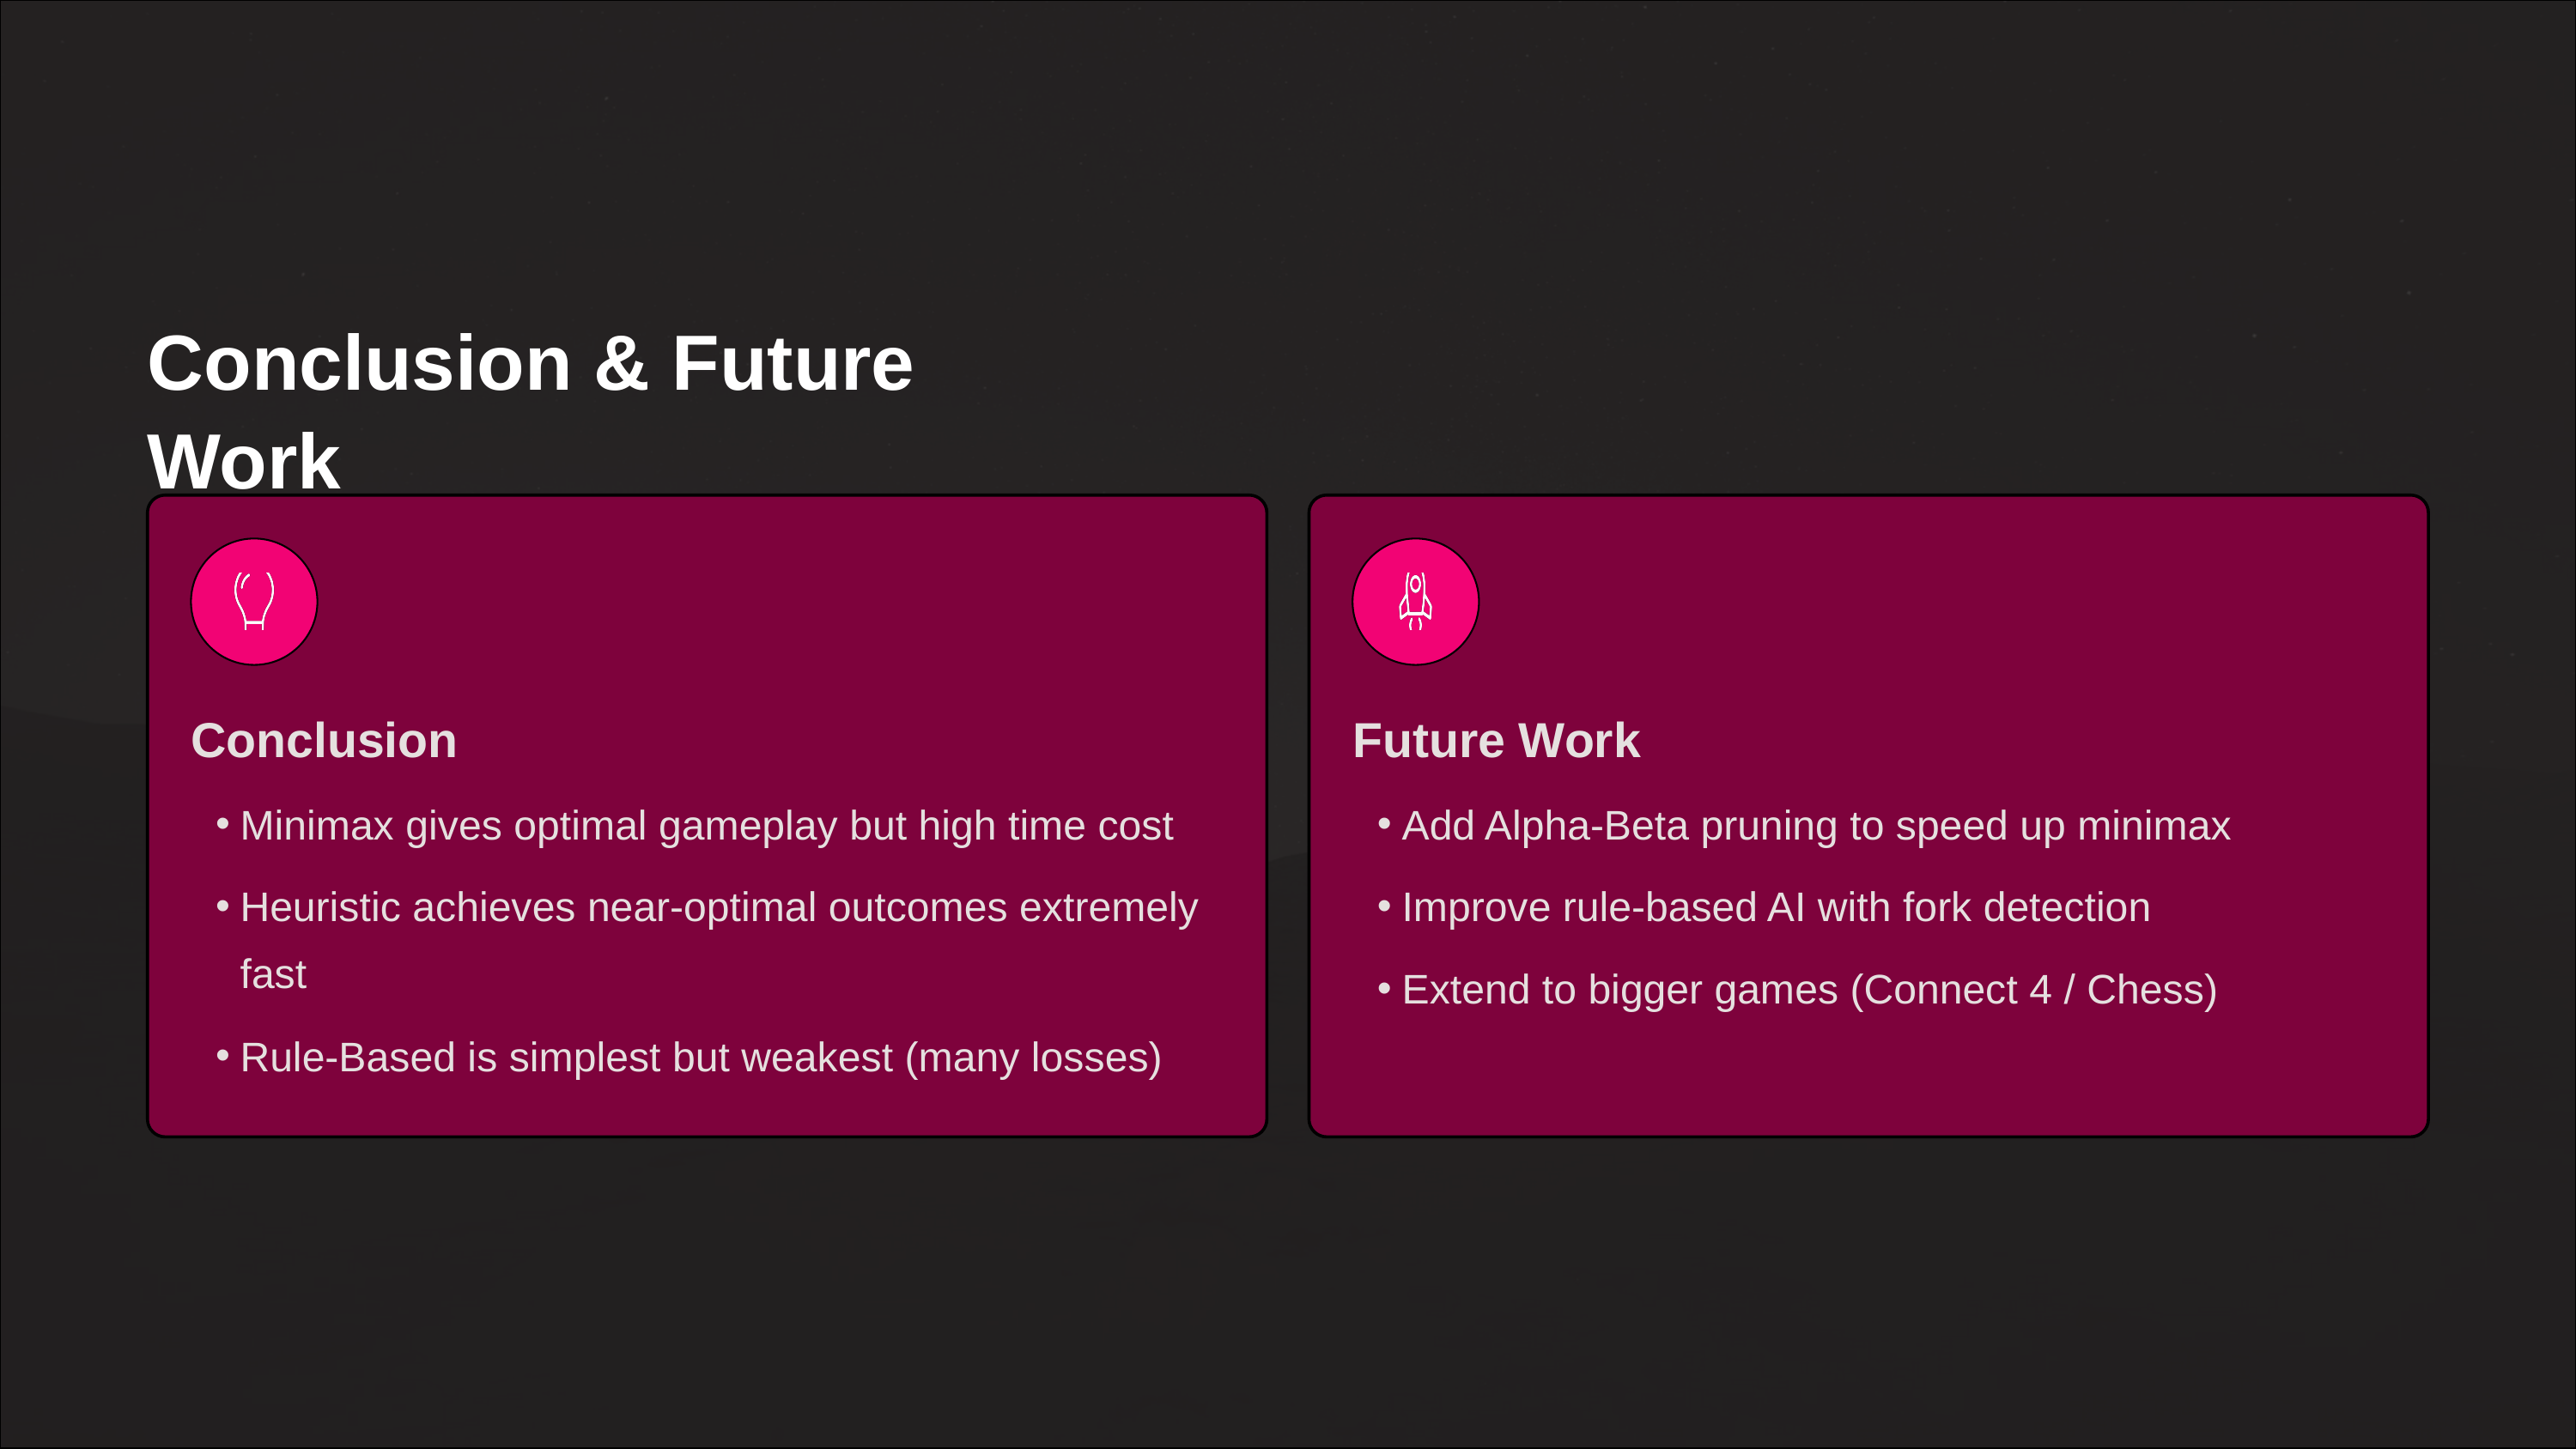

Conclusion & Future Work

Conclusion
Future Work
Minimax gives optimal gameplay but high time cost
Add Alpha-Beta pruning to speed up minimax
Heuristic achieves near-optimal outcomes extremely fast
Improve rule-based AI with fork detection
Extend to bigger games (Connect 4 / Chess)
Rule-Based is simplest but weakest (many losses)